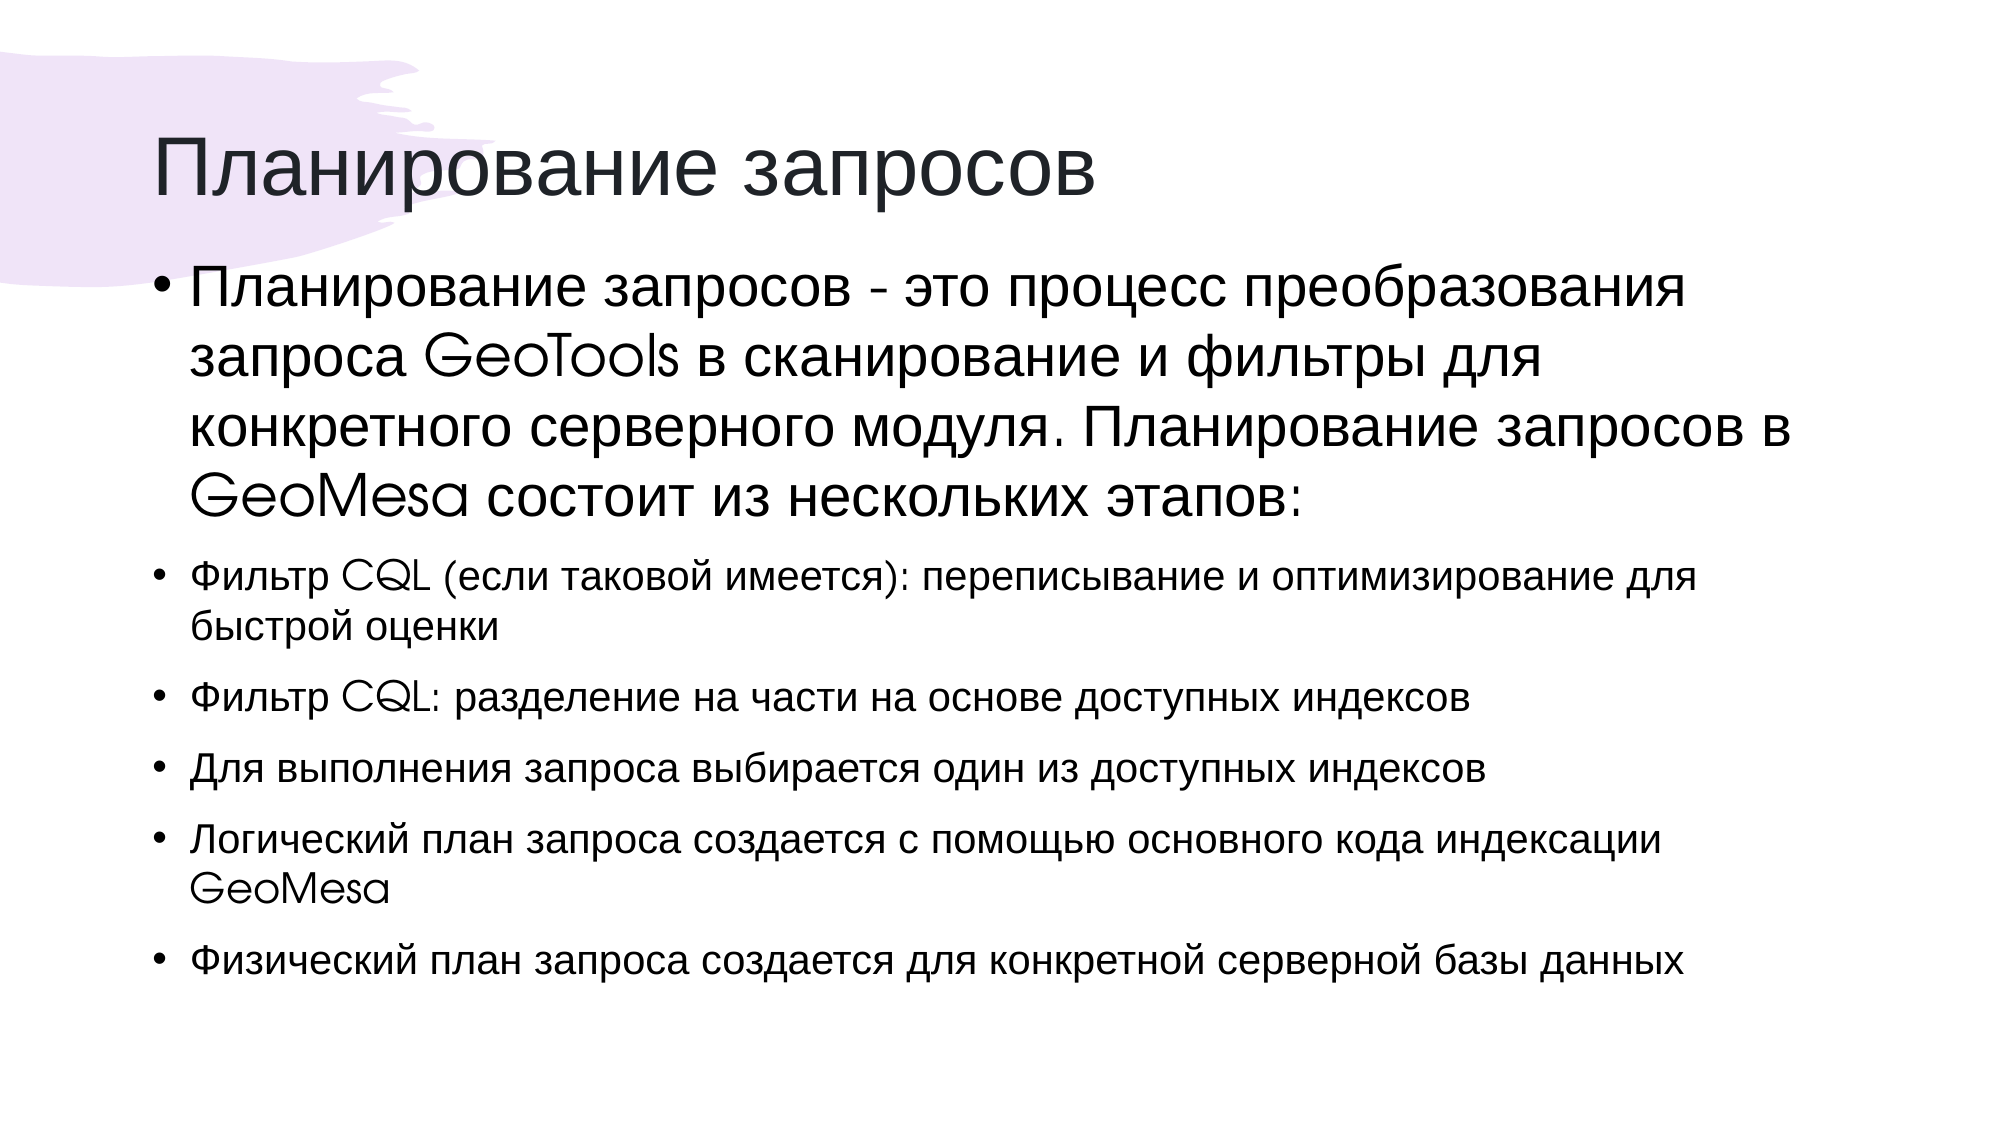

# Планирование запросов
Планирование запросов - это процесс преобразования запроса GeoTools в сканирование и фильтры для конкретного серверного модуля. Планирование запросов в GeoMesa состоит из нескольких этапов:
Фильтр CQL (если таковой имеется): переписывание и оптимизирование для быстрой оценки
Фильтр CQL: разделение на части на основе доступных индексов
Для выполнения запроса выбирается один из доступных индексов
Логический план запроса создается с помощью основного кода индексации GeoMesa
Физический план запроса создается для конкретной серверной базы данных